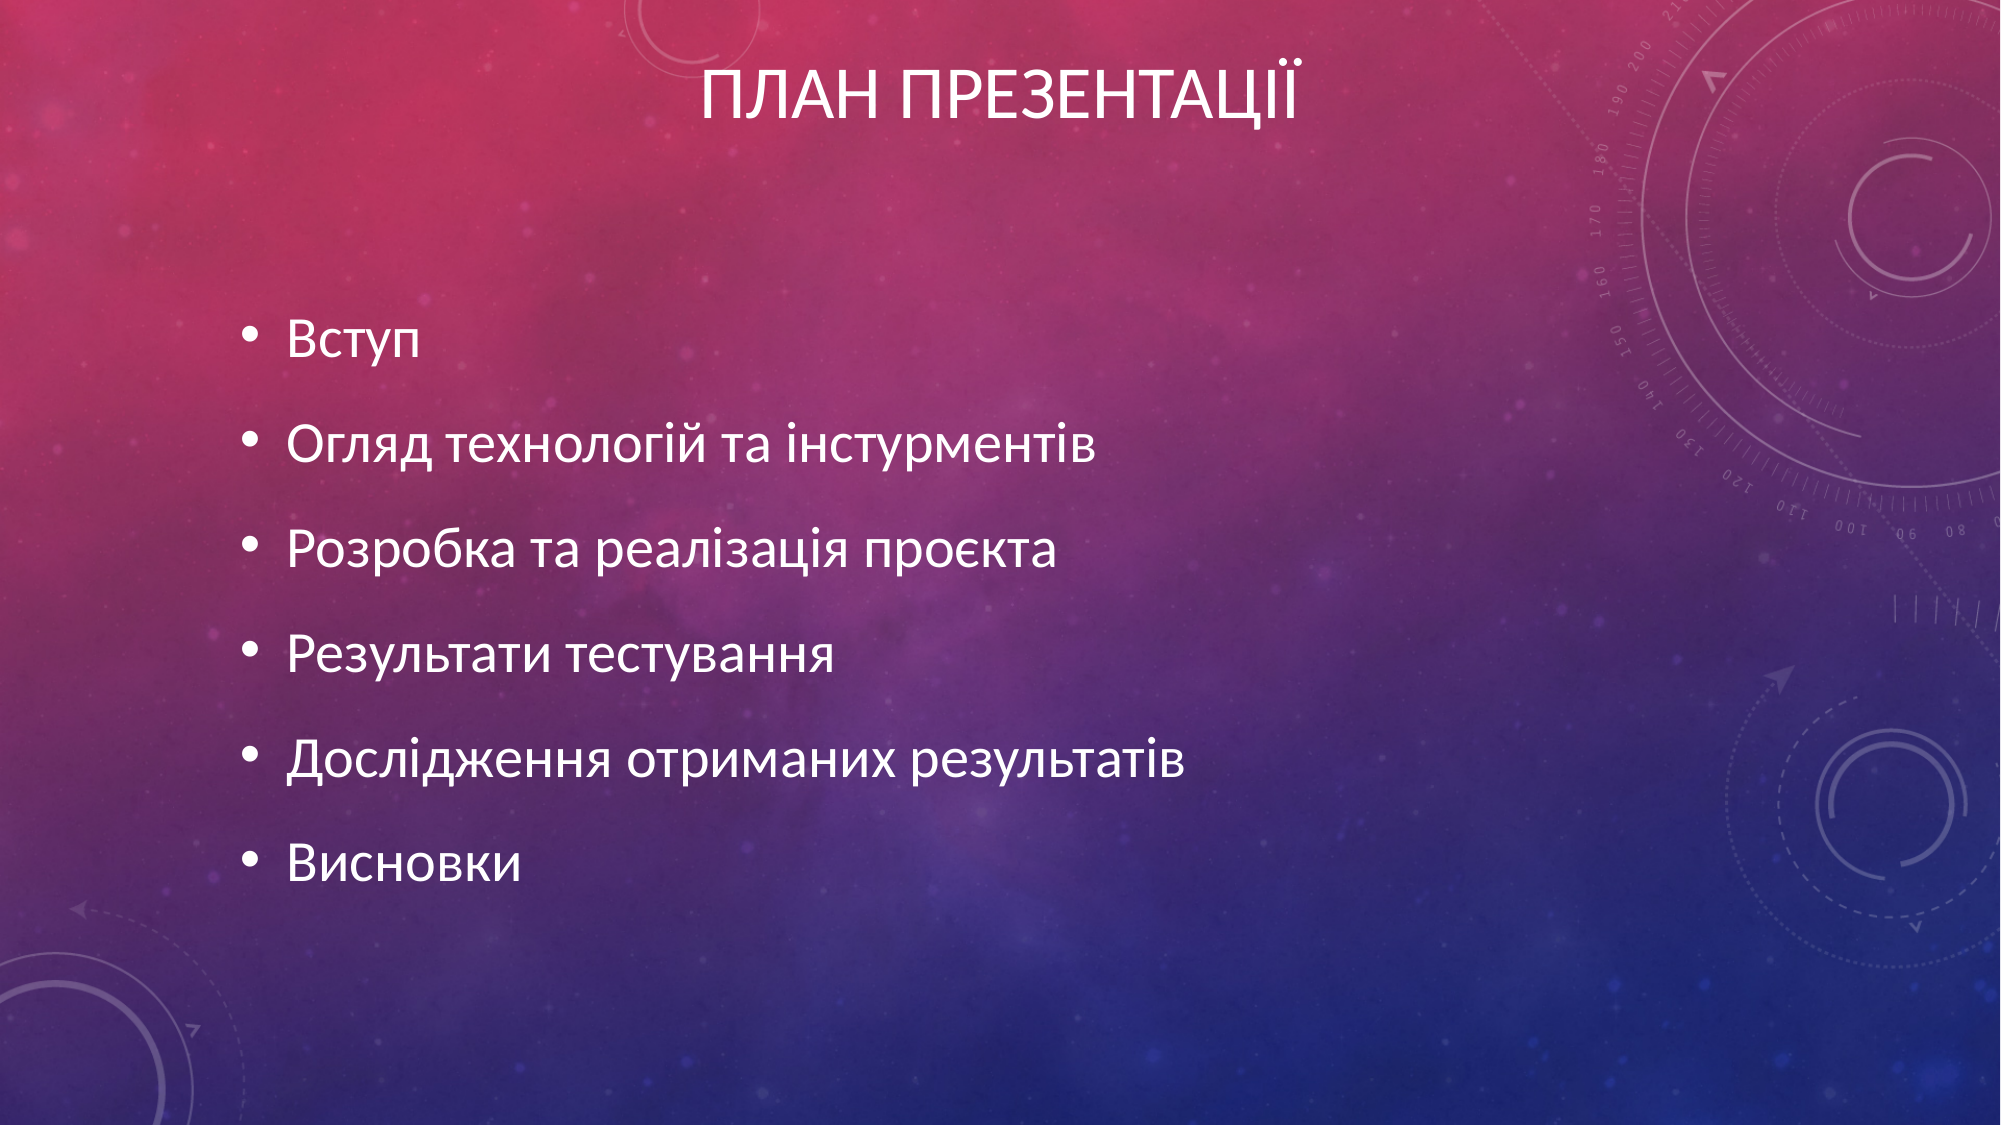

# План презентації
Вступ
Огляд технологій та інстурментів
Розробка та реалізація проєкта
Результати тестування
Дослідження отриманих результатів
Висновки